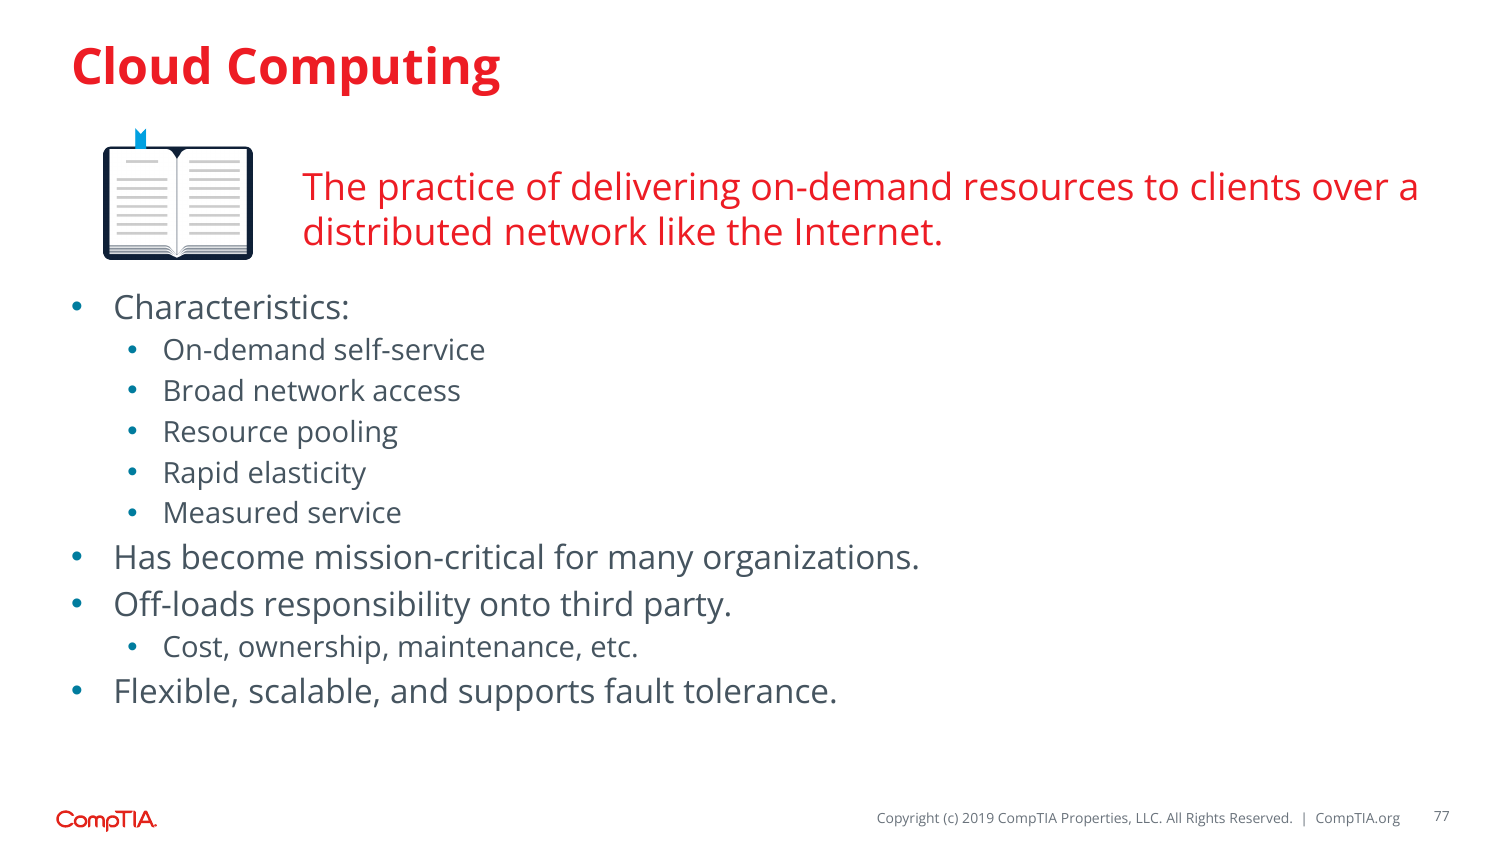

# Cloud Computing
The practice of delivering on-demand resources to clients over a distributed network like the Internet.
Characteristics:
On-demand self-service
Broad network access
Resource pooling
Rapid elasticity
Measured service
Has become mission-critical for many organizations.
Off-loads responsibility onto third party.
Cost, ownership, maintenance, etc.
Flexible, scalable, and supports fault tolerance.
77